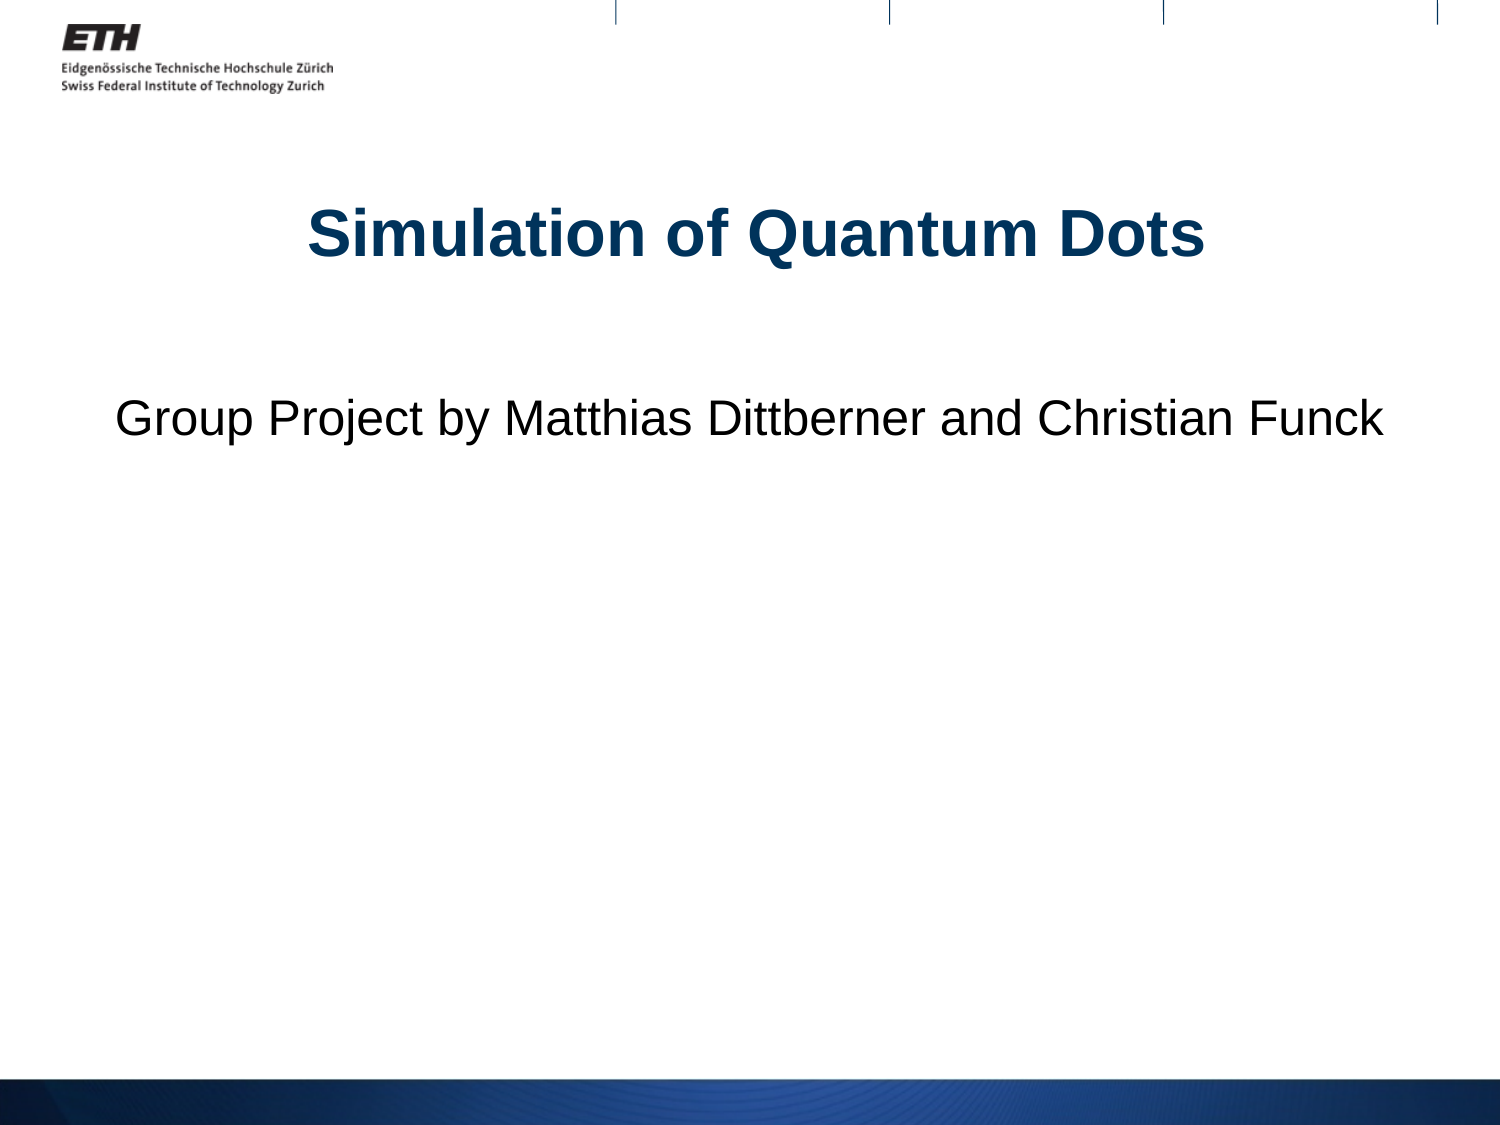

# Simulation of Quantum Dots
Group Project by Matthias Dittberner and Christian Funck